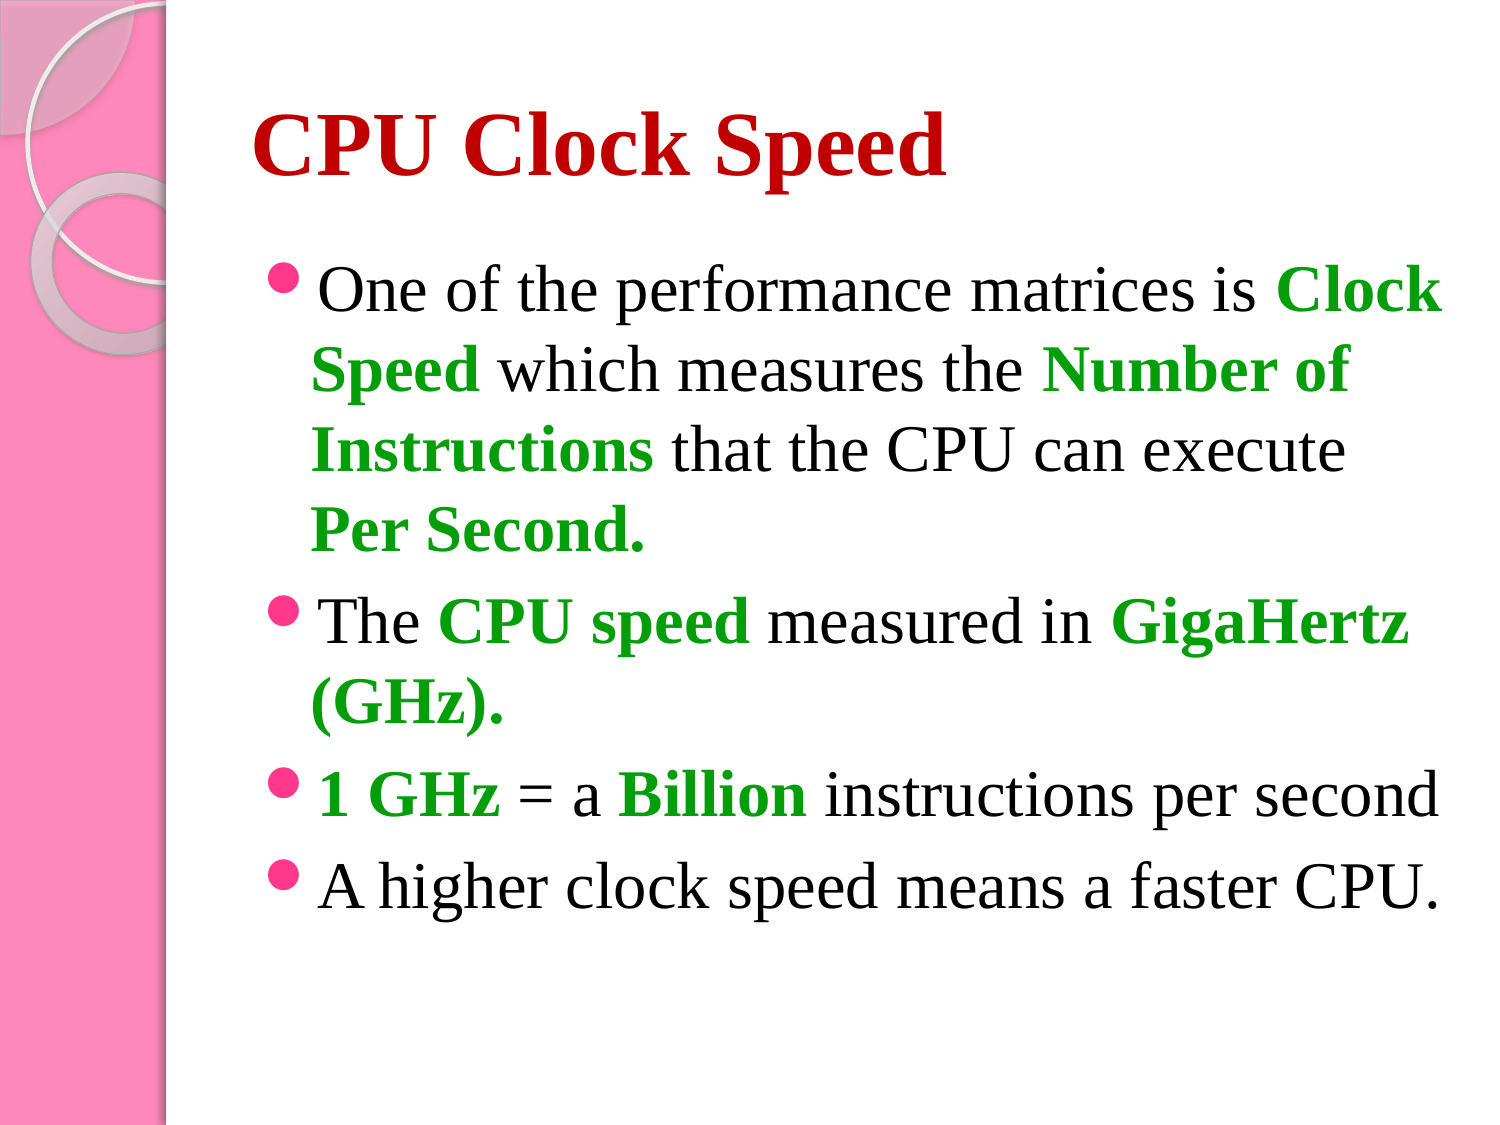

# CPU Clock Speed
One of the performance matrices is Clock Speed which measures the Number of Instructions that the CPU can execute Per Second.
The CPU speed measured in GigaHertz (GHz).
1 GHz = a Billion instructions per second
A higher clock speed means a faster CPU.